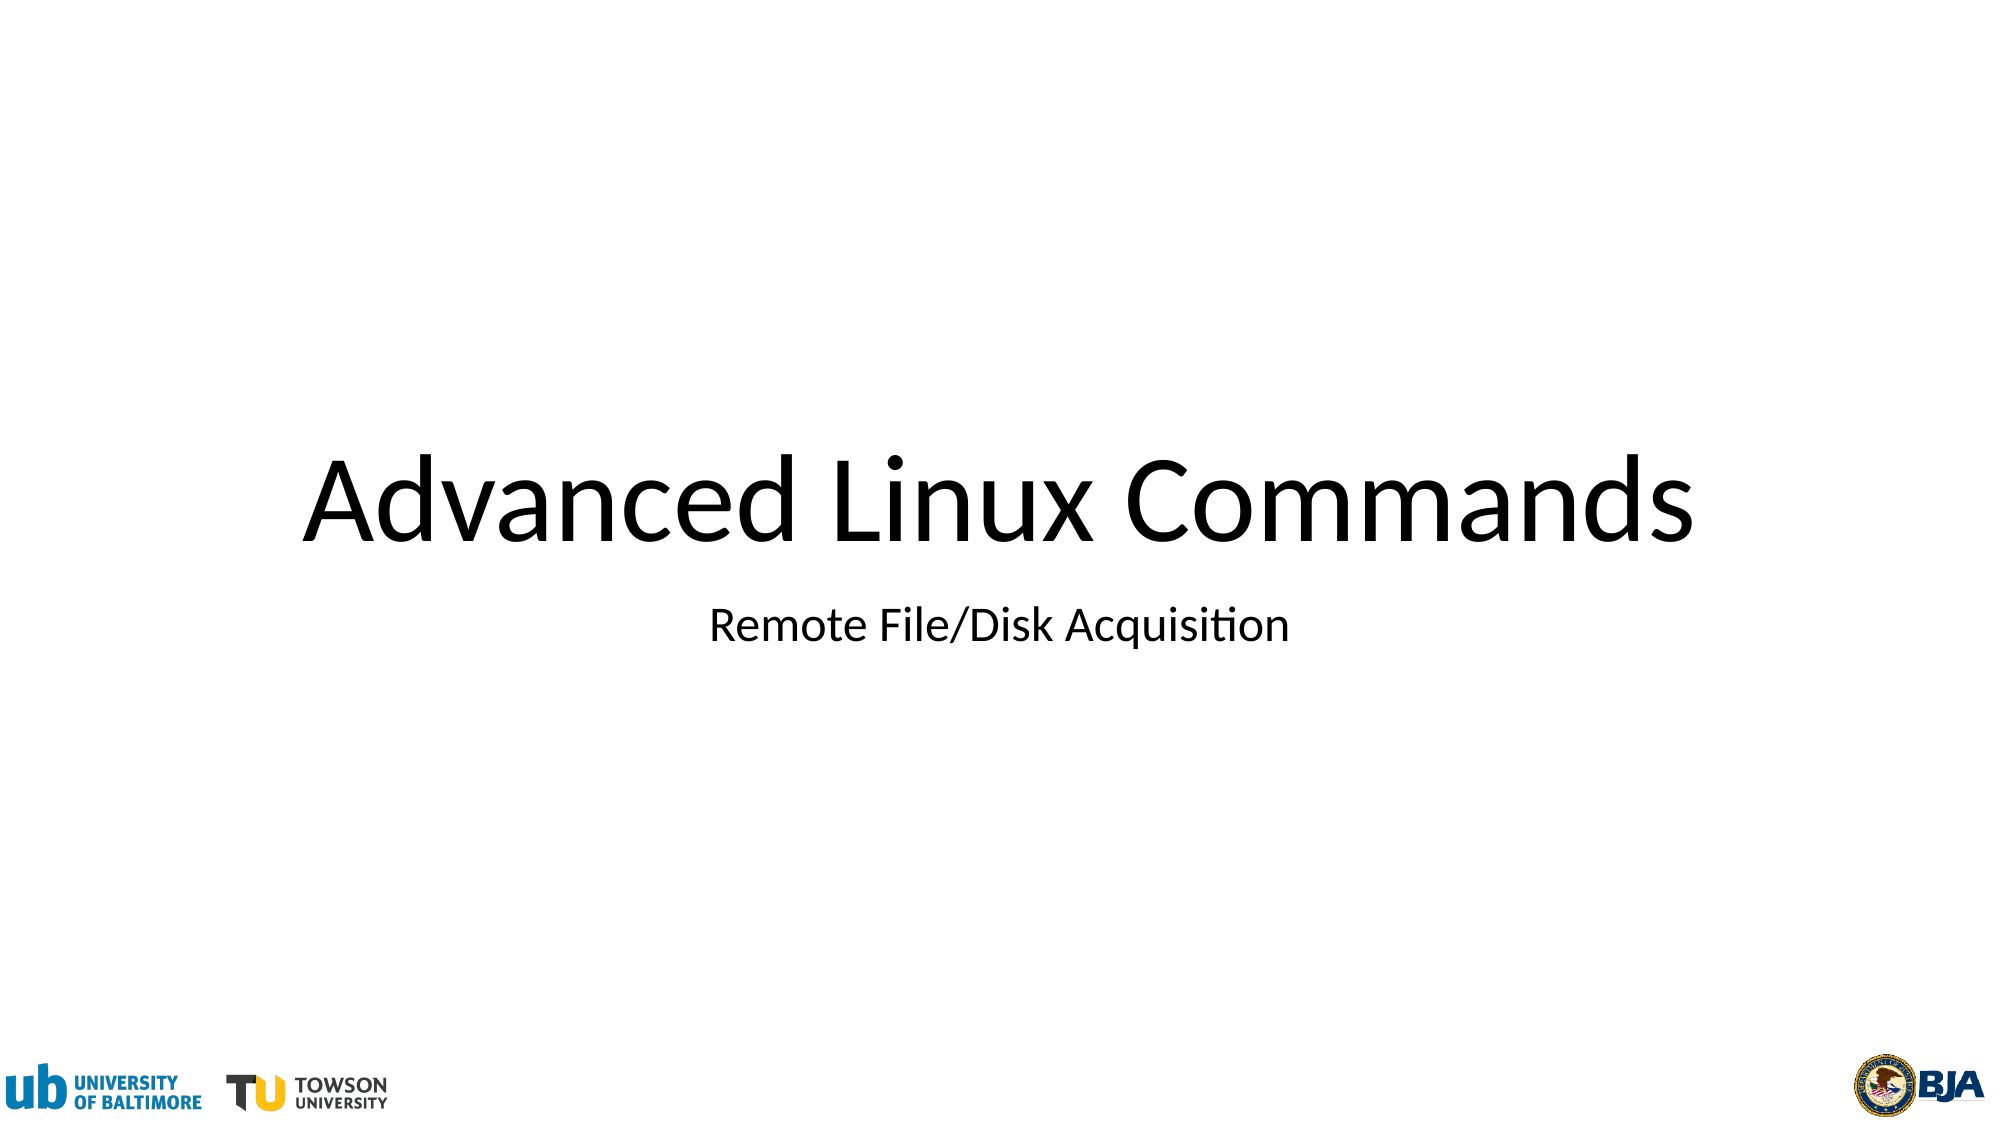

# Advanced Linux Commands
Remote File/Disk Acquisition